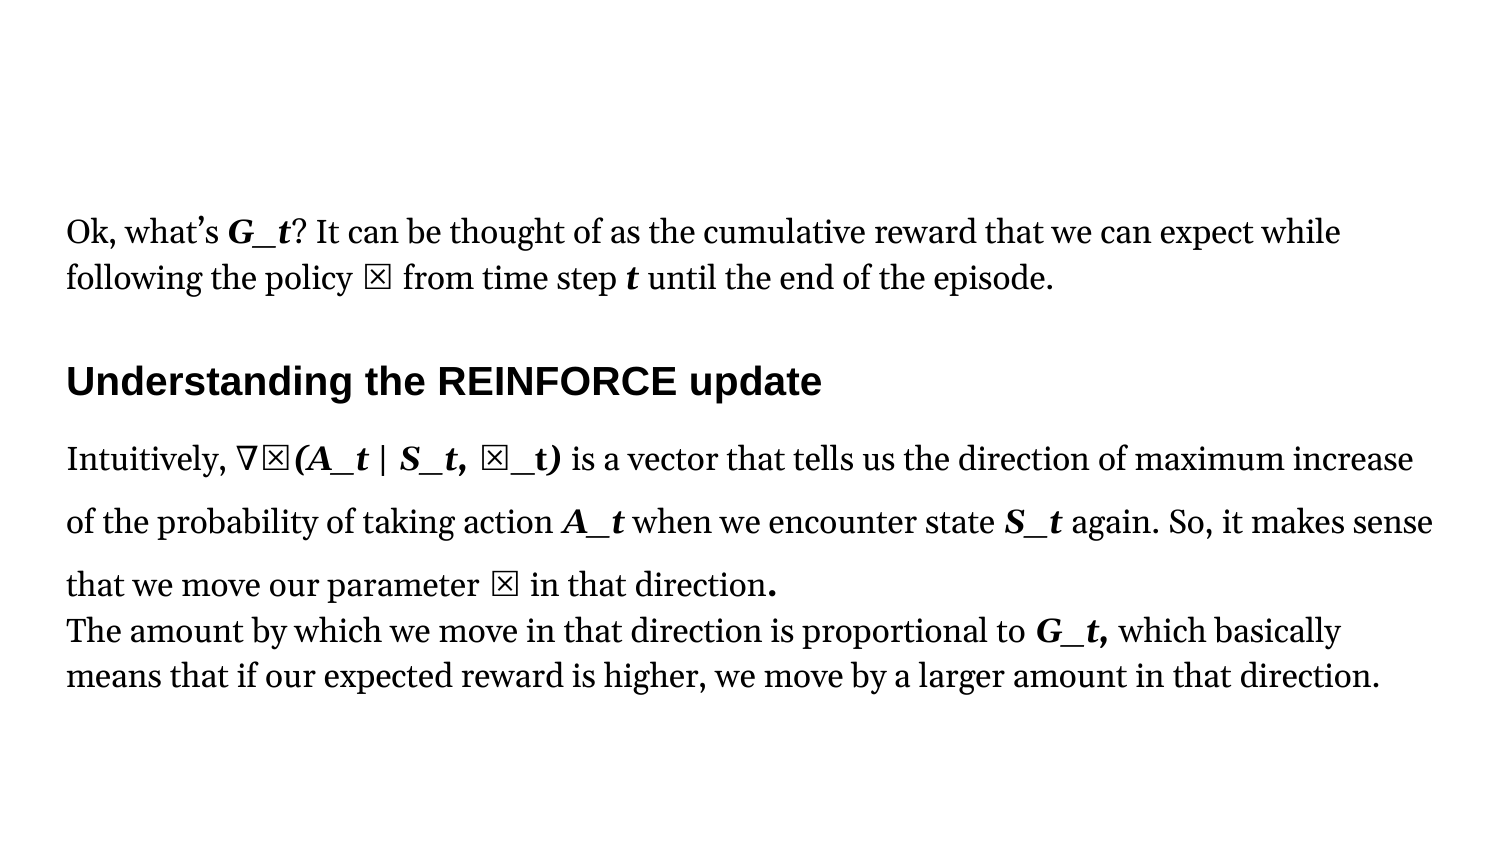

Ok, what’s G_t? It can be thought of as the cumulative reward that we can expect while following the policy 𝜋 from time step t until the end of the episode.
Understanding the REINFORCE update
Intuitively, 𝛻𝜋(A_t | S_t, 𝜃_t) is a vector that tells us the direction of maximum increase of the probability of taking action A_t when we encounter state S_t again. So, it makes sense that we move our parameter 𝜃 in that direction.
The amount by which we move in that direction is proportional to G_t, which basically means that if our expected reward is higher, we move by a larger amount in that direction.